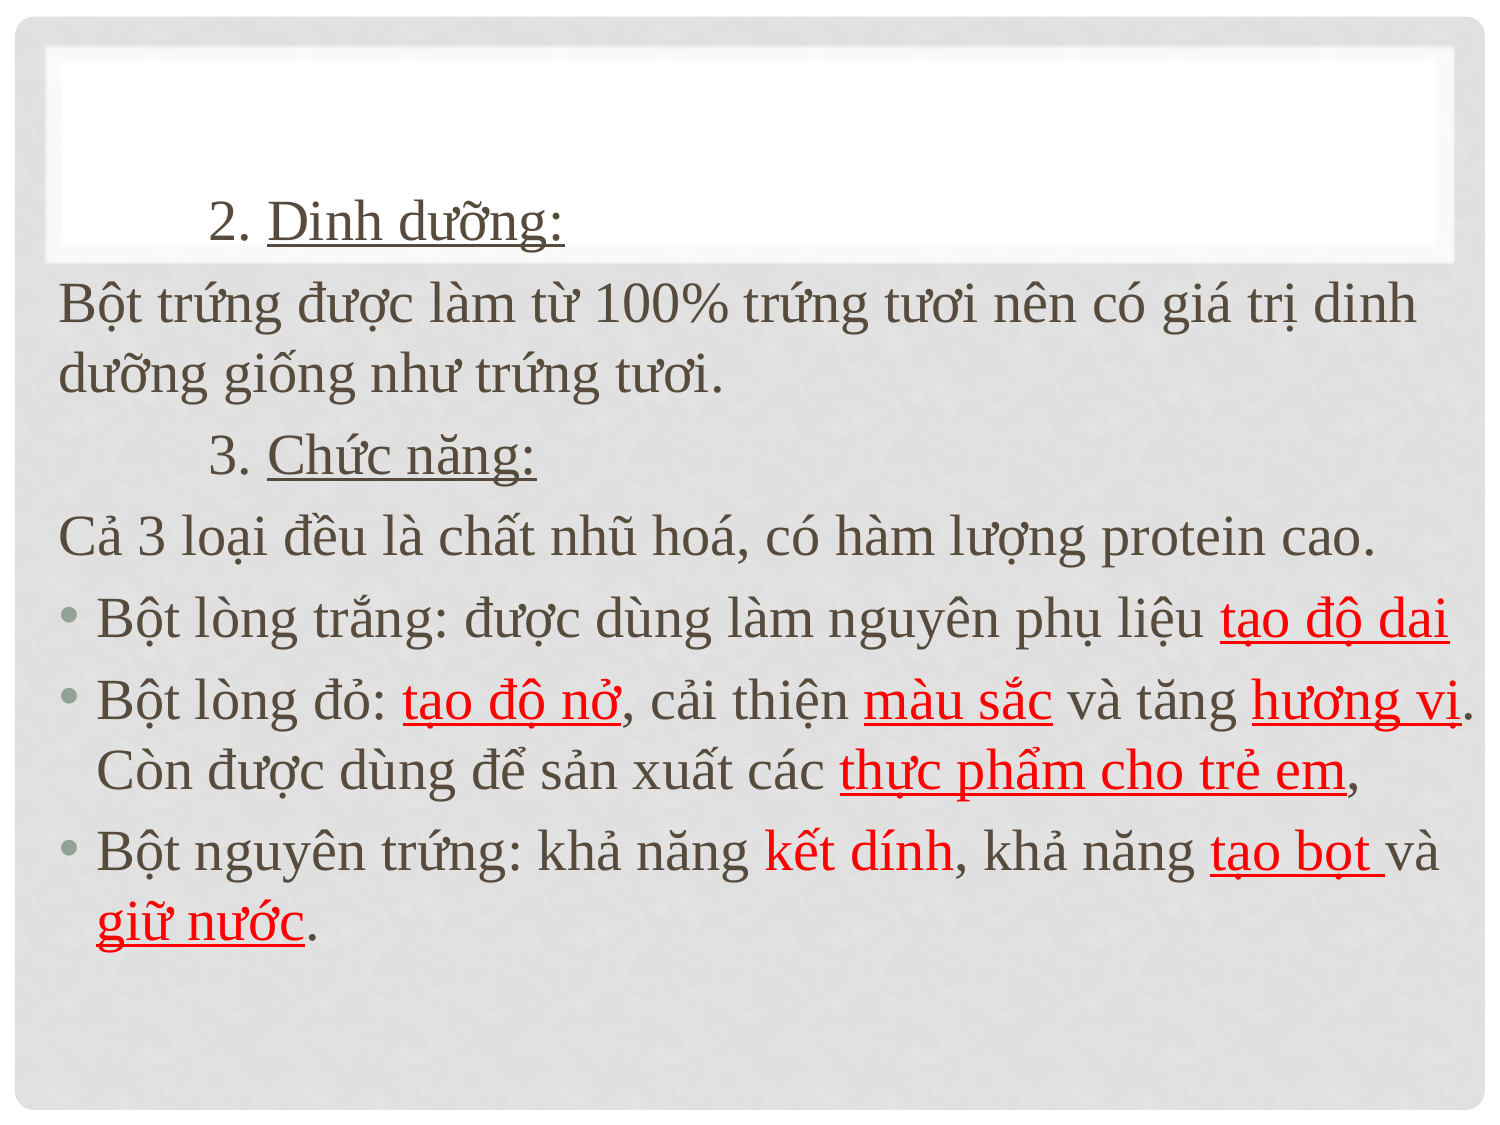

2. Dinh dưỡng:
Bột trứng được làm từ 100% trứng tươi nên có giá trị dinh dưỡng giống như trứng tươi.
	3. Chức năng:
Cả 3 loại đều là chất nhũ hoá, có hàm lượng protein cao.
Bột lòng trắng: được dùng làm nguyên phụ liệu tạo độ dai
Bột lòng đỏ: tạo độ nở, cải thiện màu sắc và tăng hương vị. Còn được dùng để sản xuất các thực phẩm cho trẻ em,
Bột nguyên trứng: khả năng kết dính, khả năng tạo bọt và giữ nước.